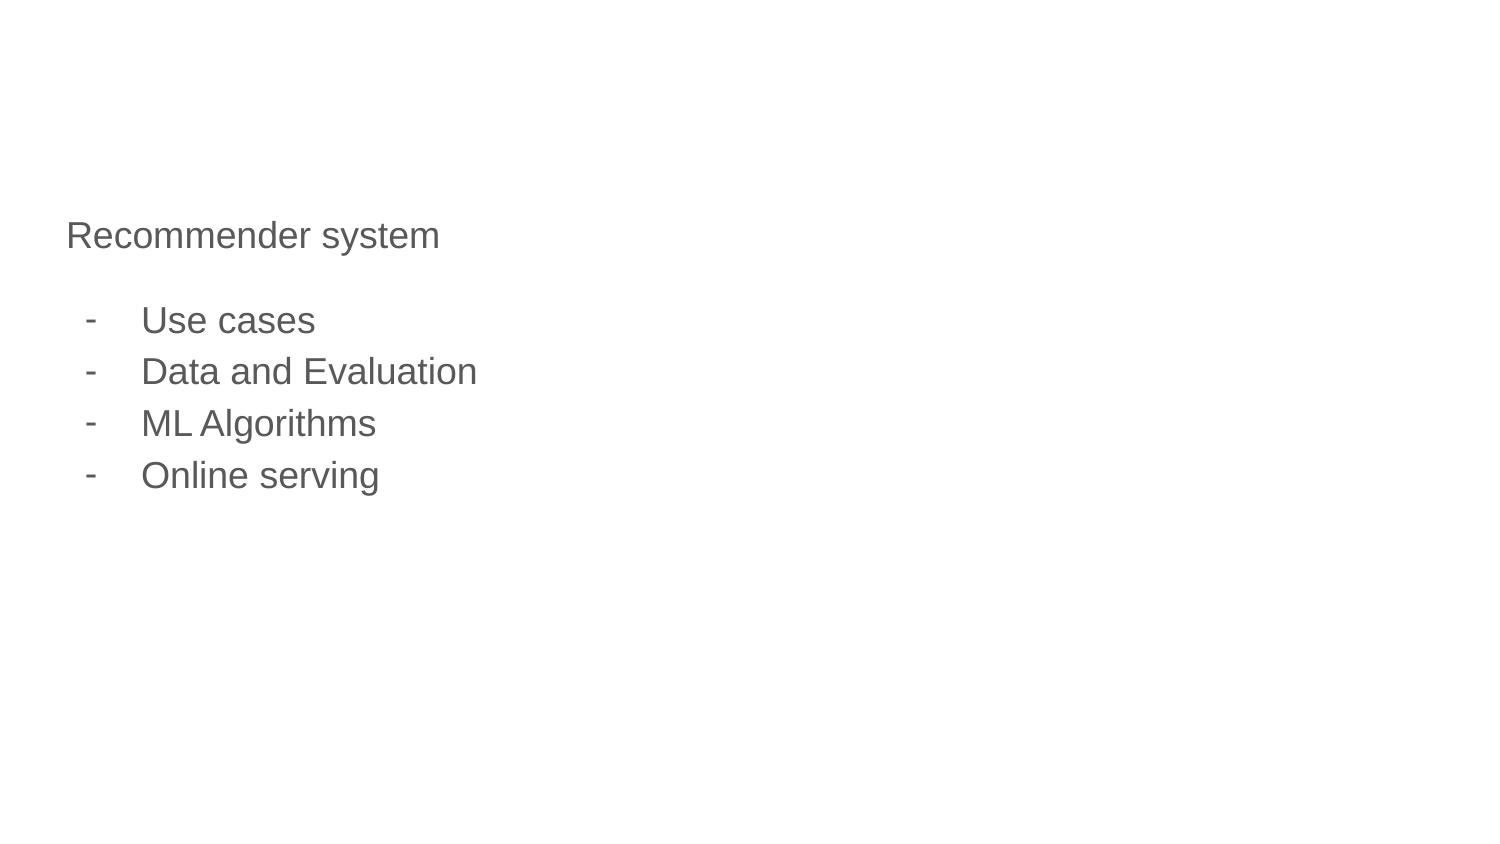

#
Recommender system
Use cases
Data and Evaluation
ML Algorithms
Online serving